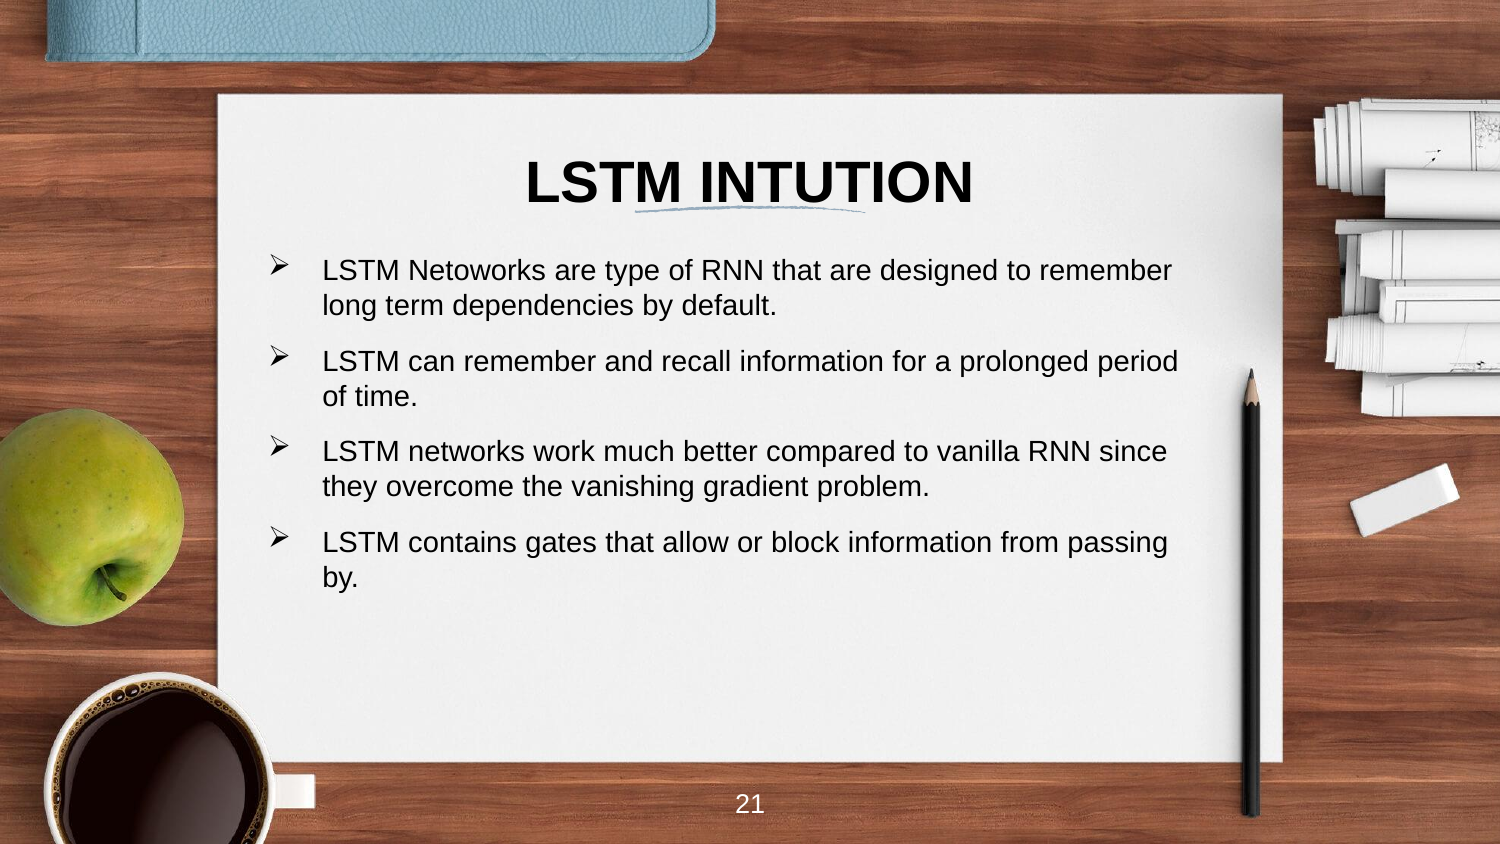

# LSTM INTUTION
LSTM Netoworks are type of RNN that are designed to remember long term dependencies by default.
LSTM can remember and recall information for a prolonged period of time.
LSTM networks work much better compared to vanilla RNN since they overcome the vanishing gradient problem.
LSTM contains gates that allow or block information from passing by.

21